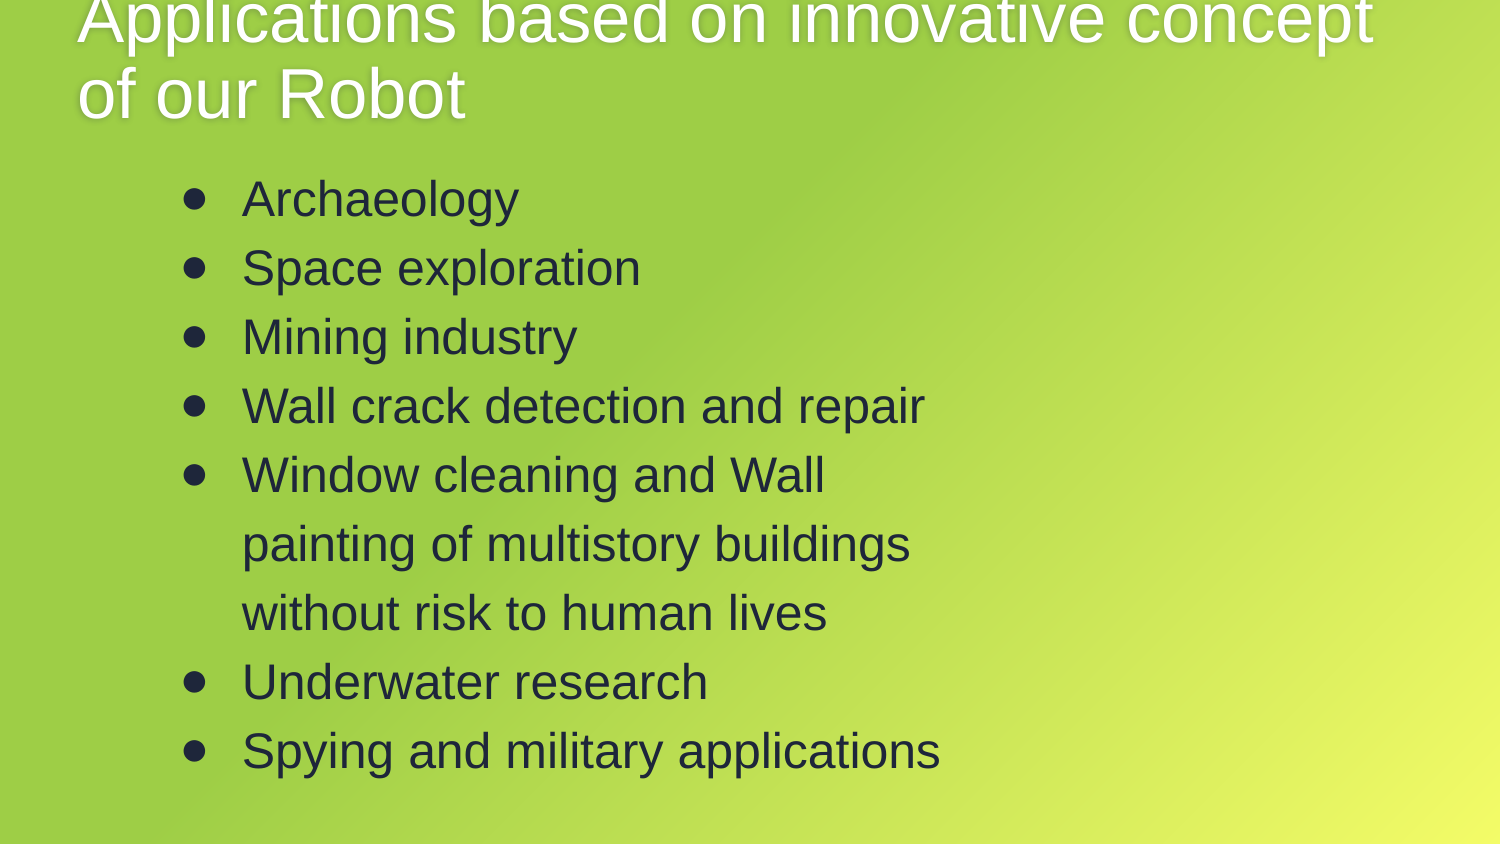

# Applications based on innovative concept of our Robot

Archaeology
Space exploration
Mining industry
Wall crack detection and repair
Window cleaning and Wall painting of multistory buildings without risk to human lives
Underwater research
Spying and military applications